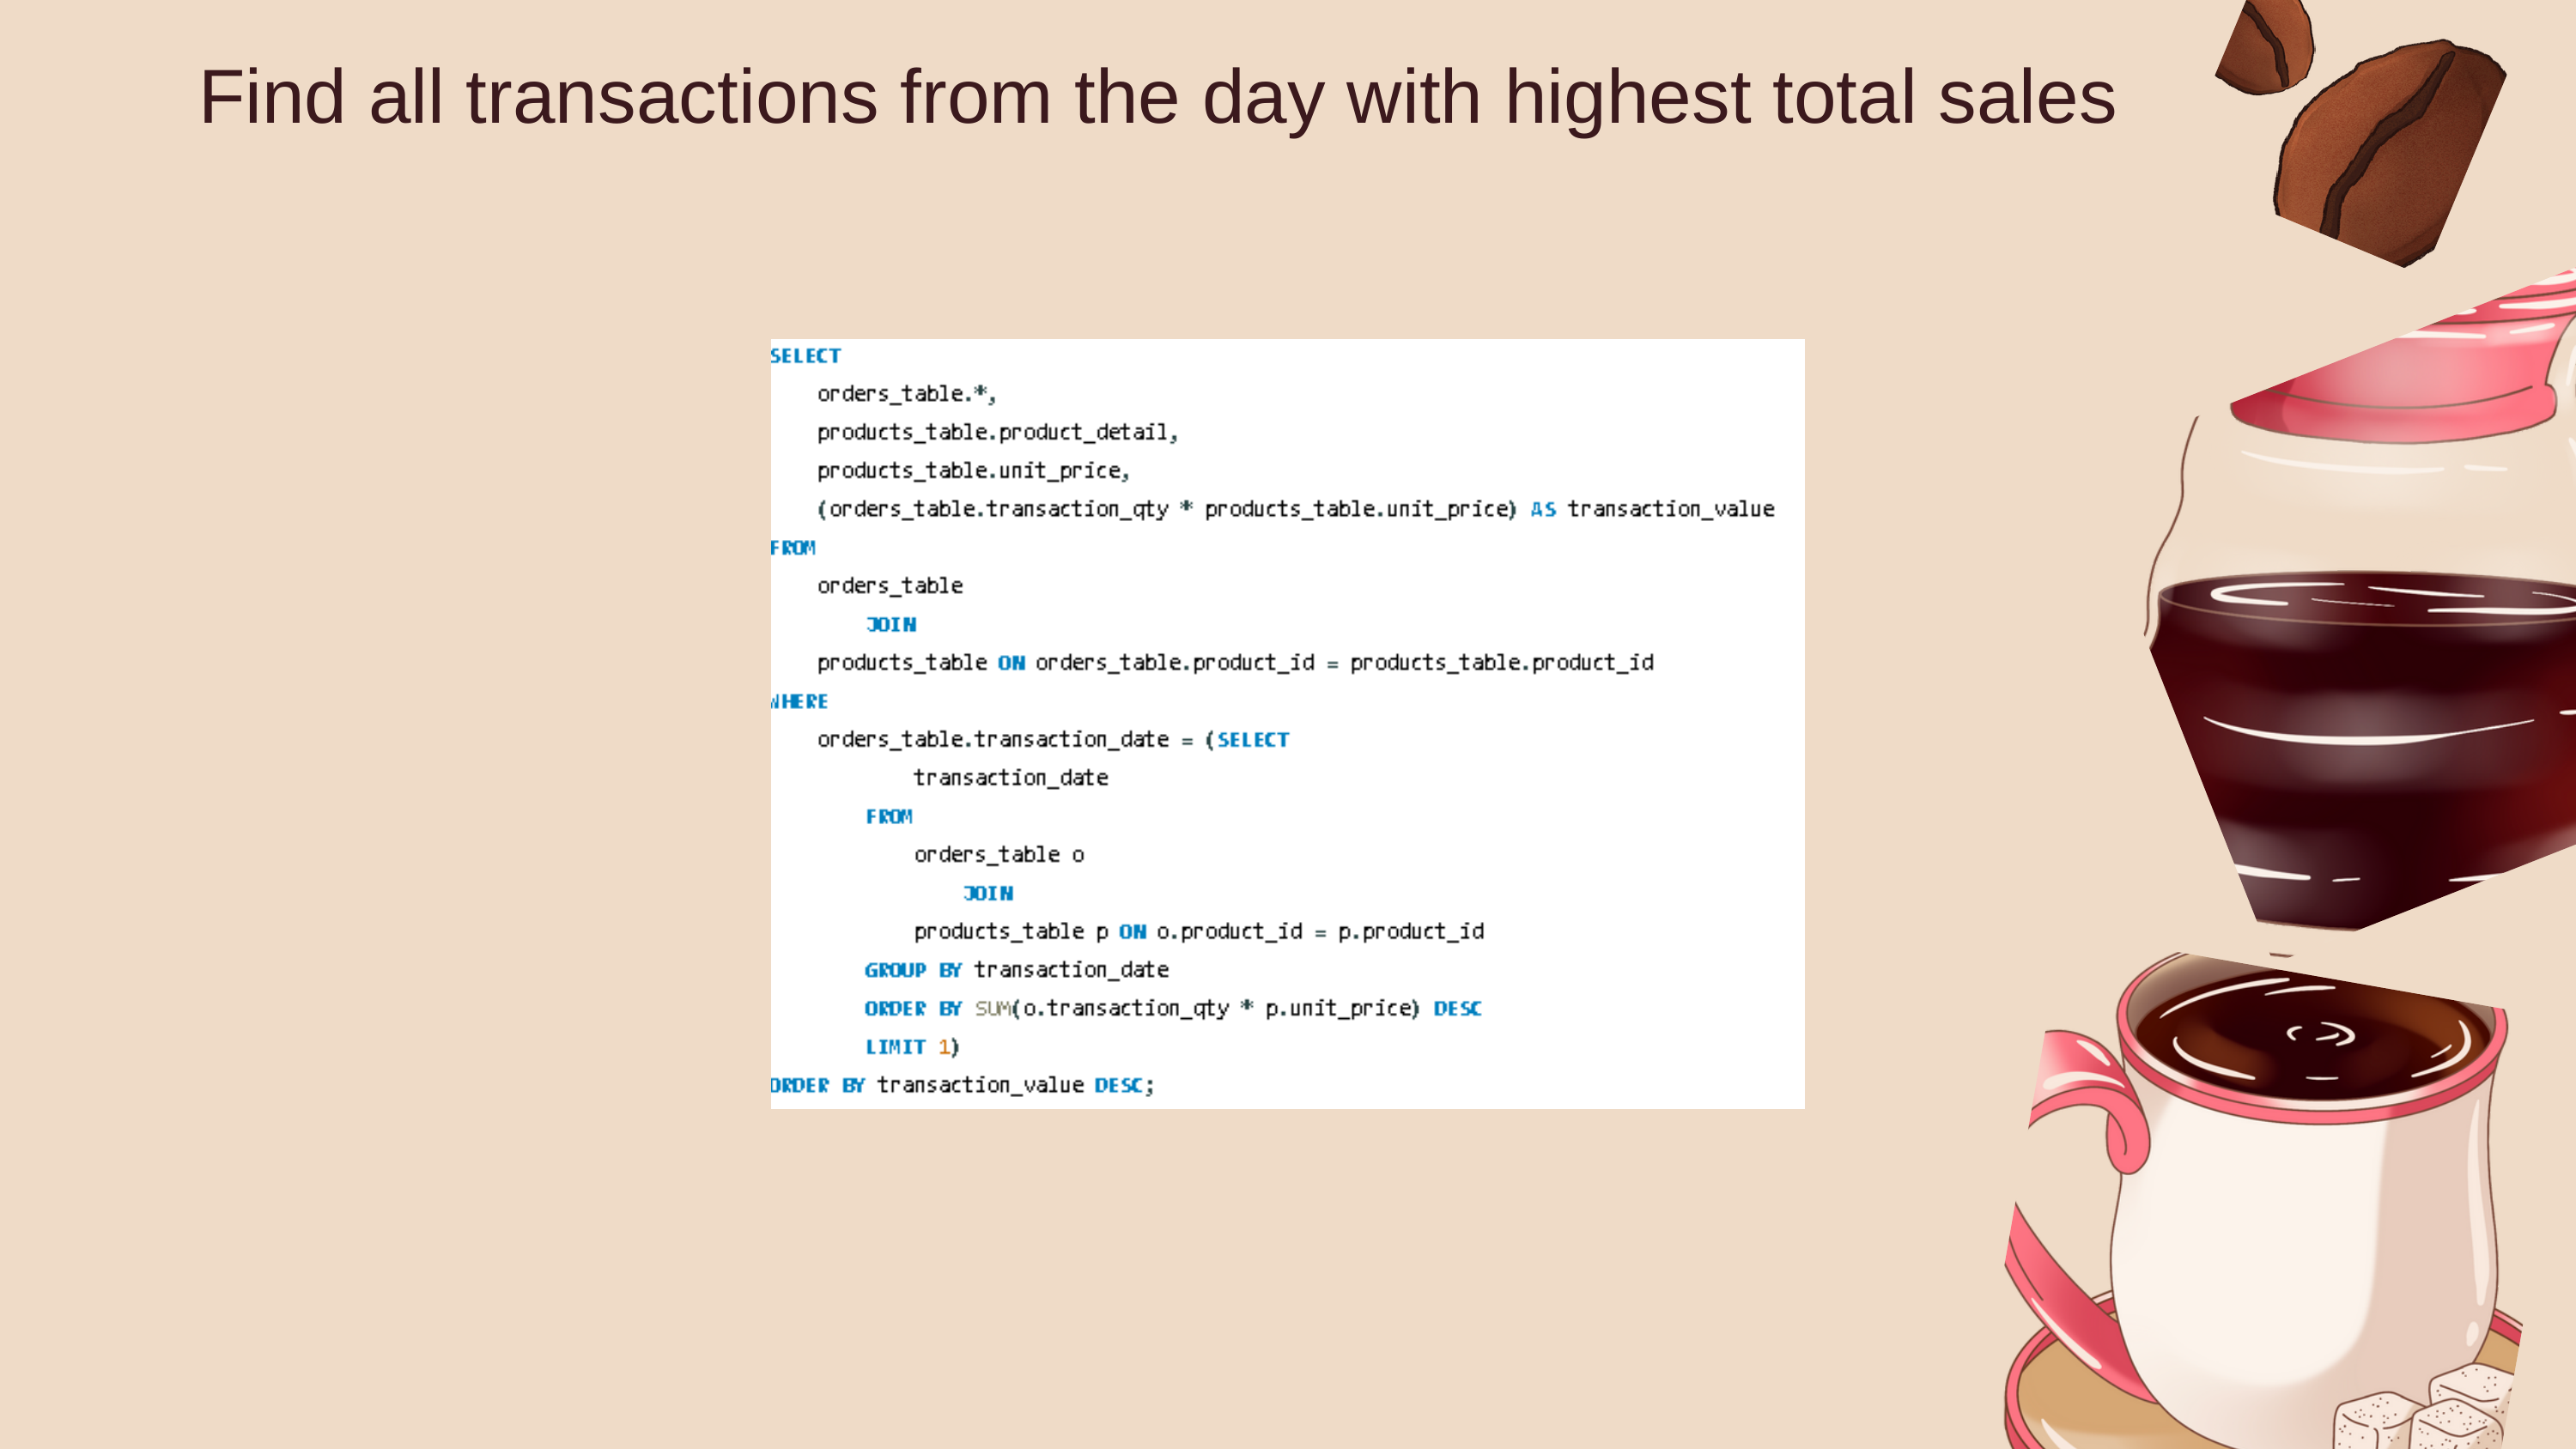

Find all transactions from the day with highest total sales